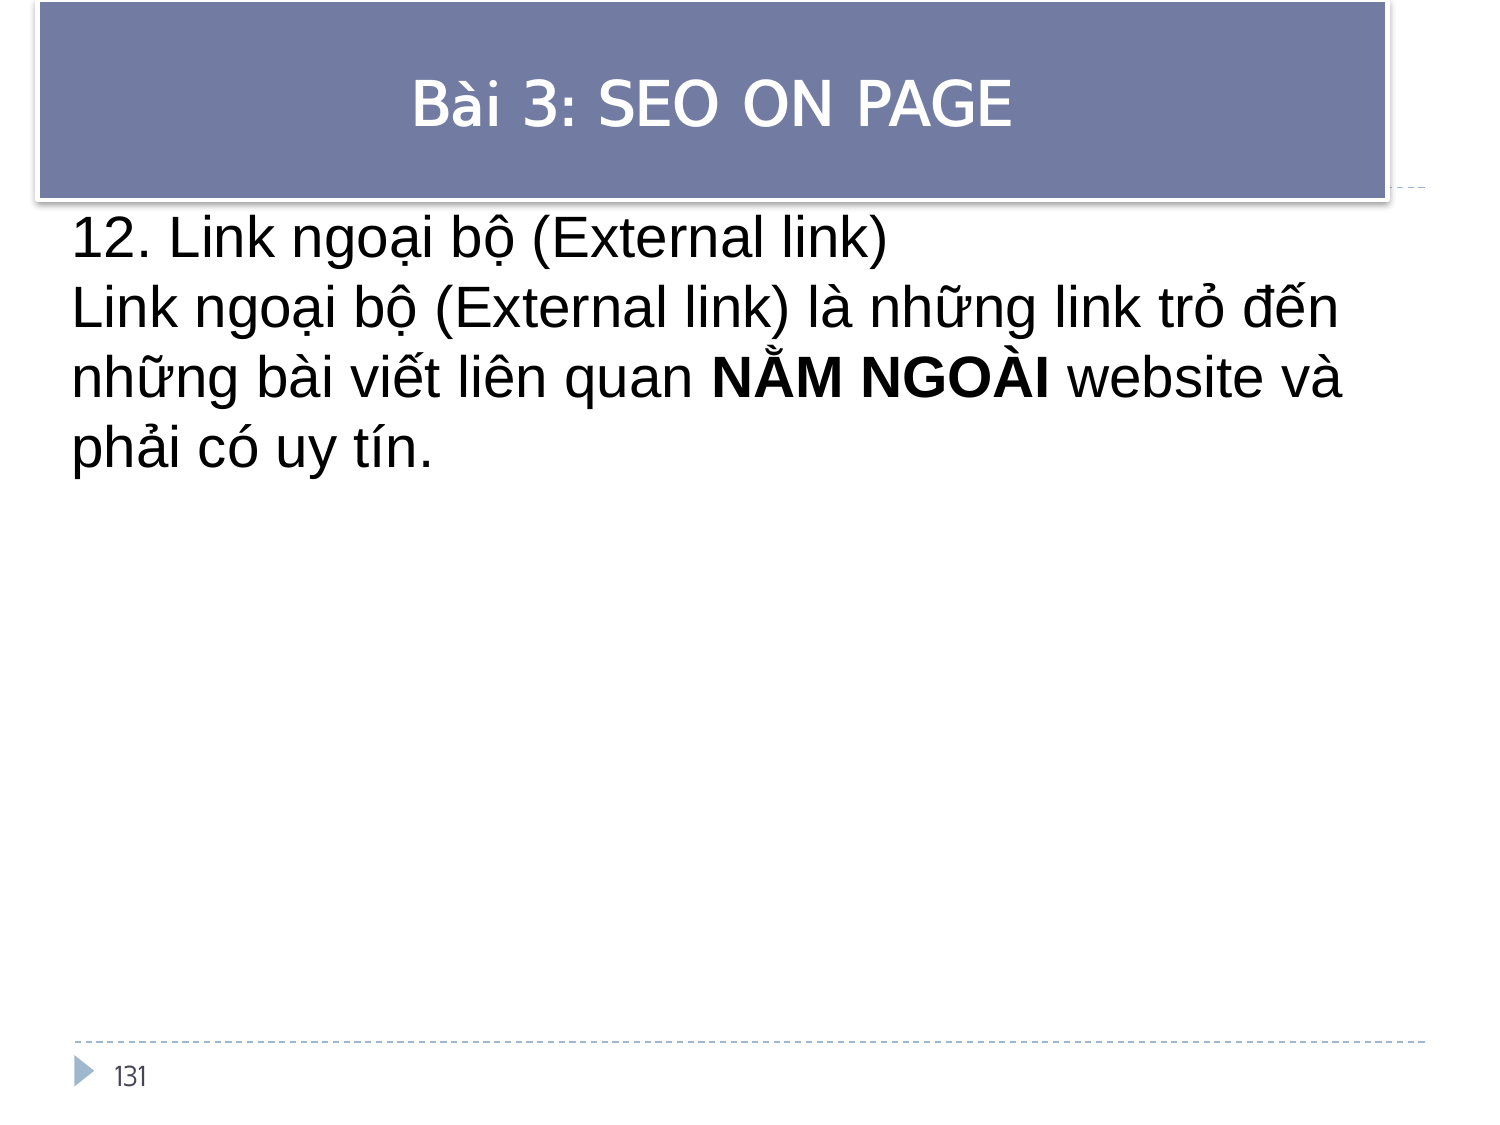

# Bài 3: SEO ON PAGE
12. Link ngoại bộ (External link)
Link ngoại bộ (External link) là những link trỏ đến những bài viết liên quan NẰM NGOÀI website và phải có uy tín.

131